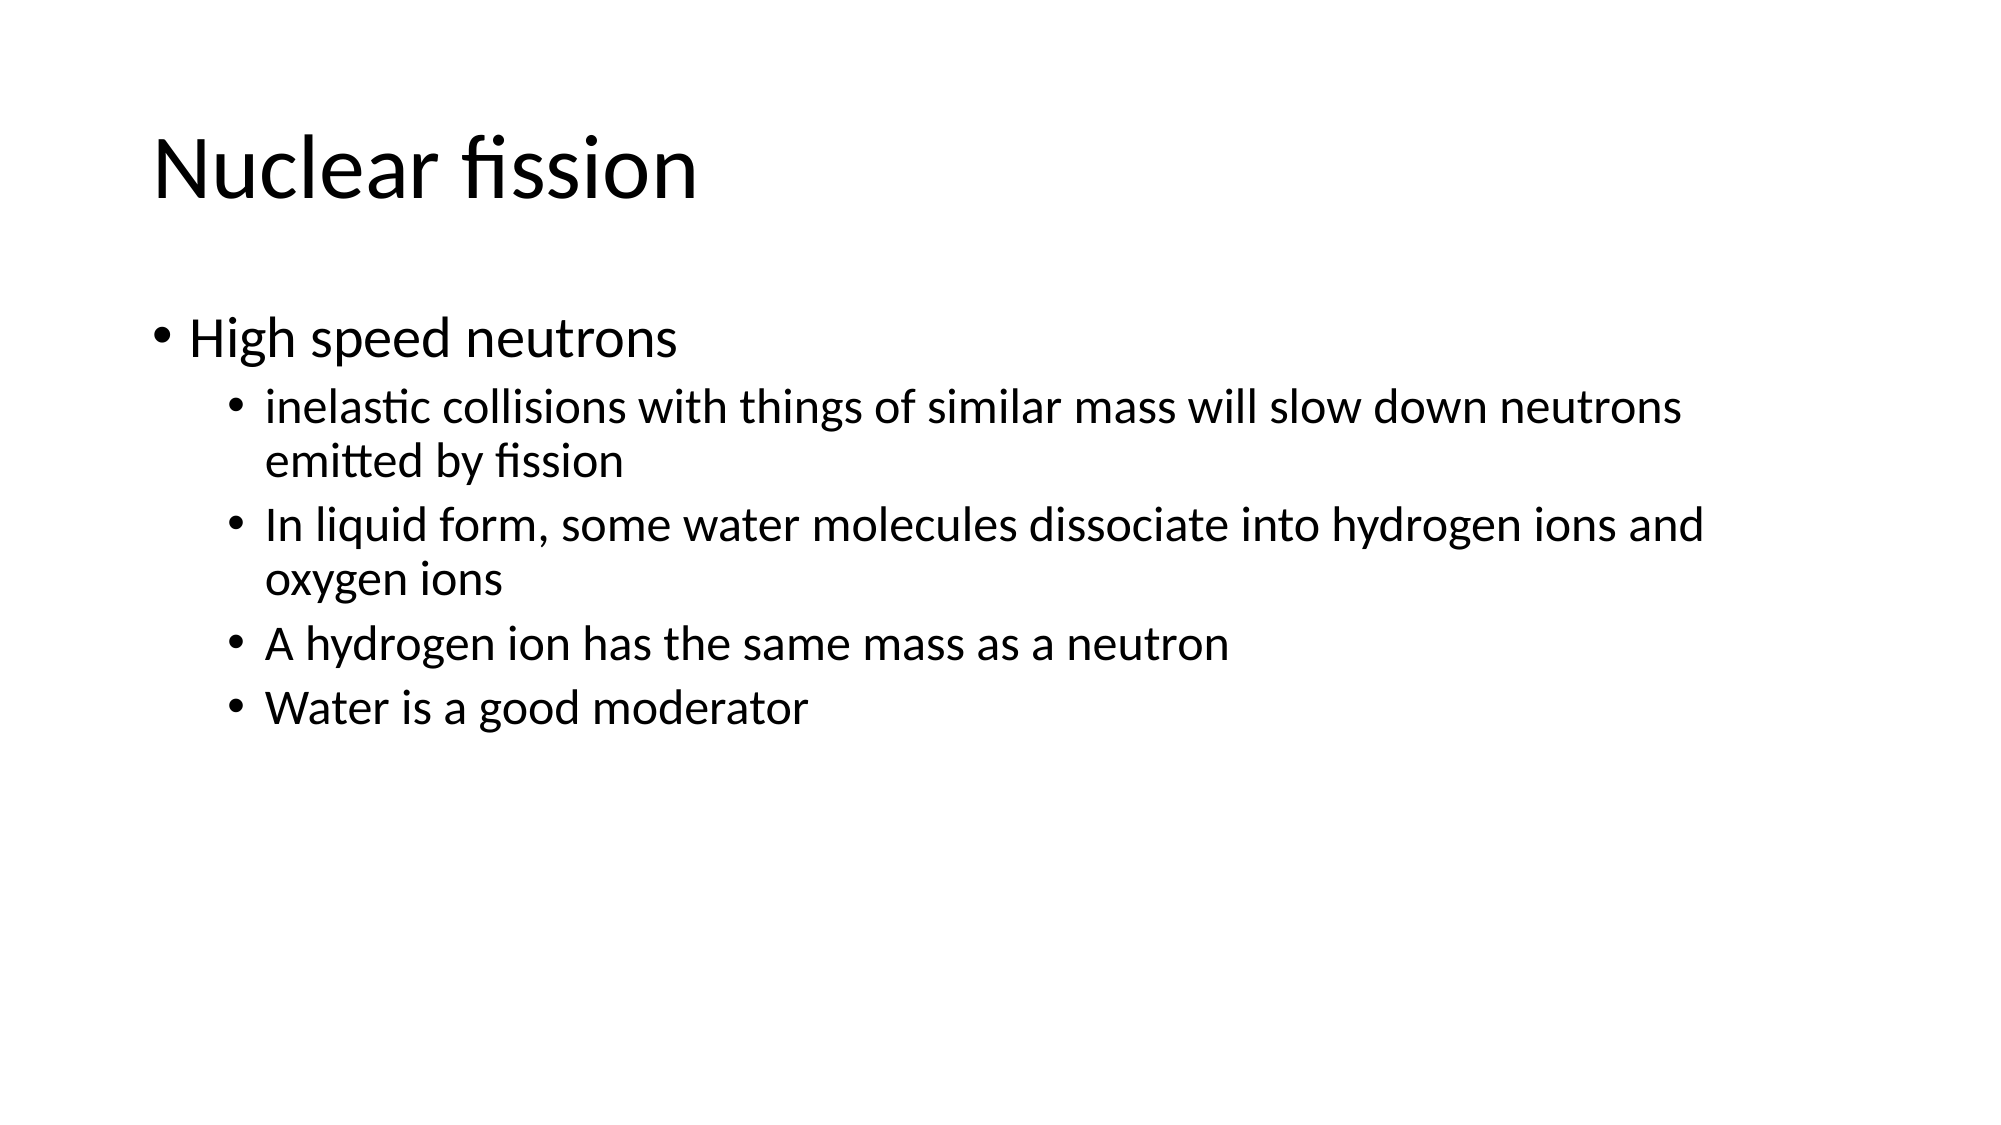

# Nuclear fission
High speed neutrons
inelastic collisions with things of similar mass will slow down neutrons emitted by fission
In liquid form, some water molecules dissociate into hydrogen ions and oxygen ions
A hydrogen ion has the same mass as a neutron
Water is a good moderator